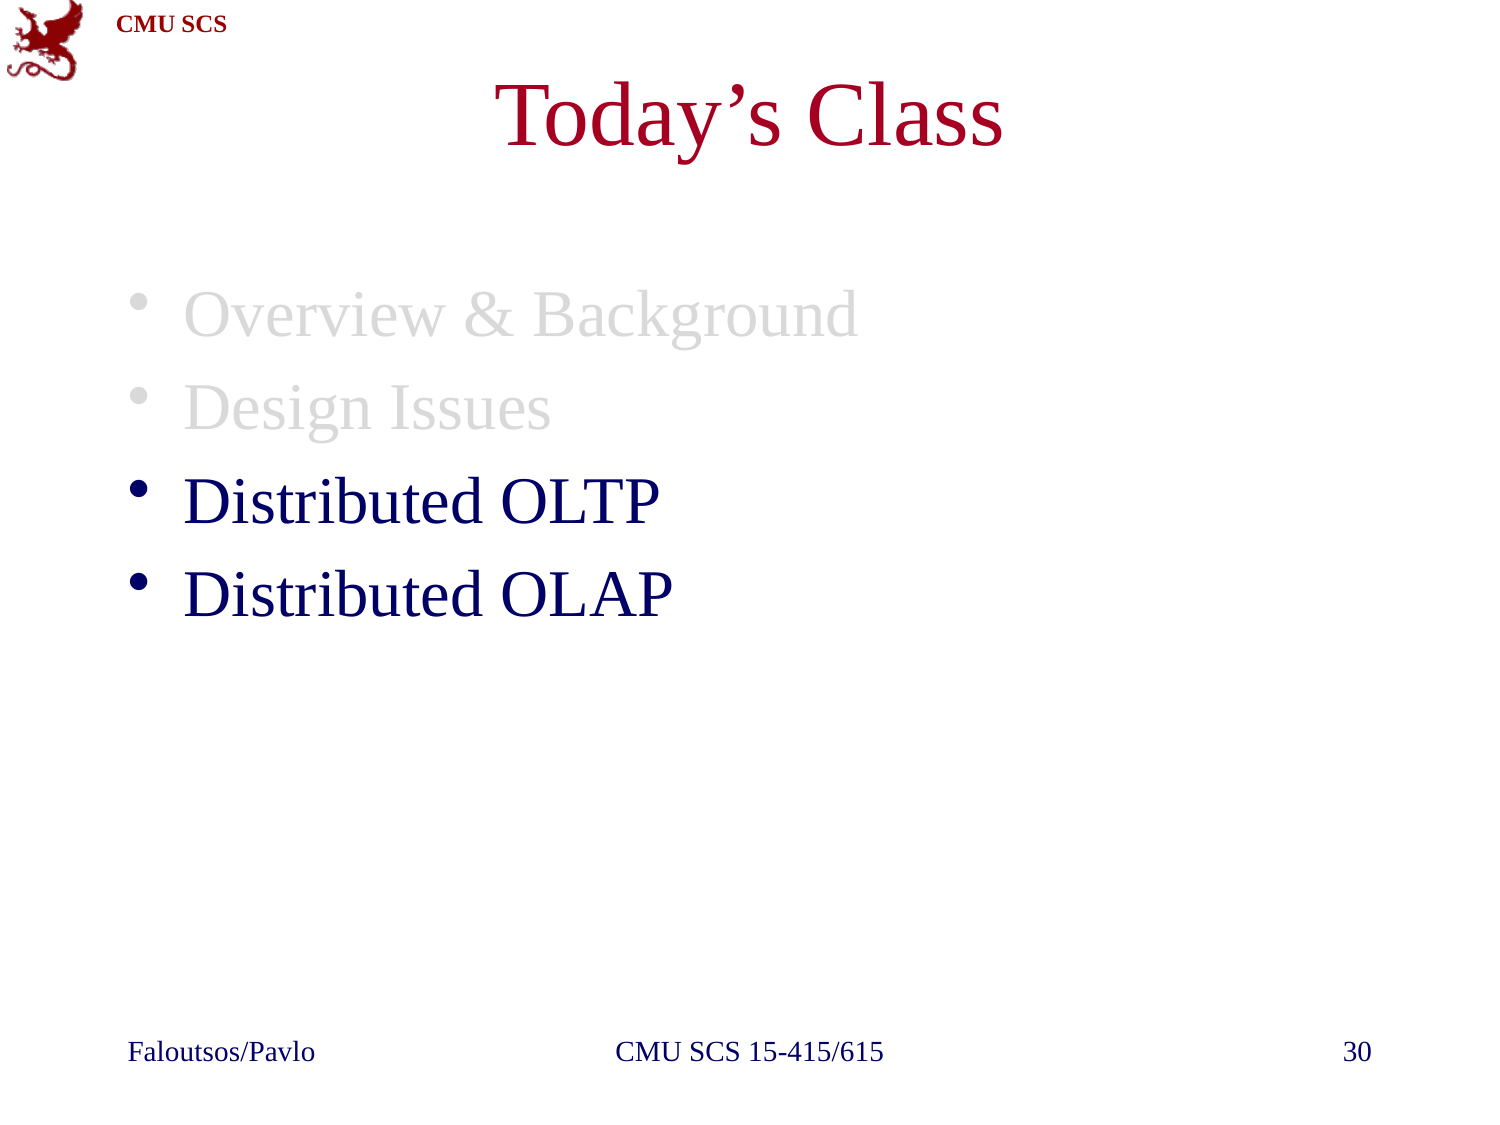

# Today’s Class
Overview & Background
Design Issues
Distributed OLTP
Distributed OLAP
Faloutsos/Pavlo
CMU SCS 15-415/615
30